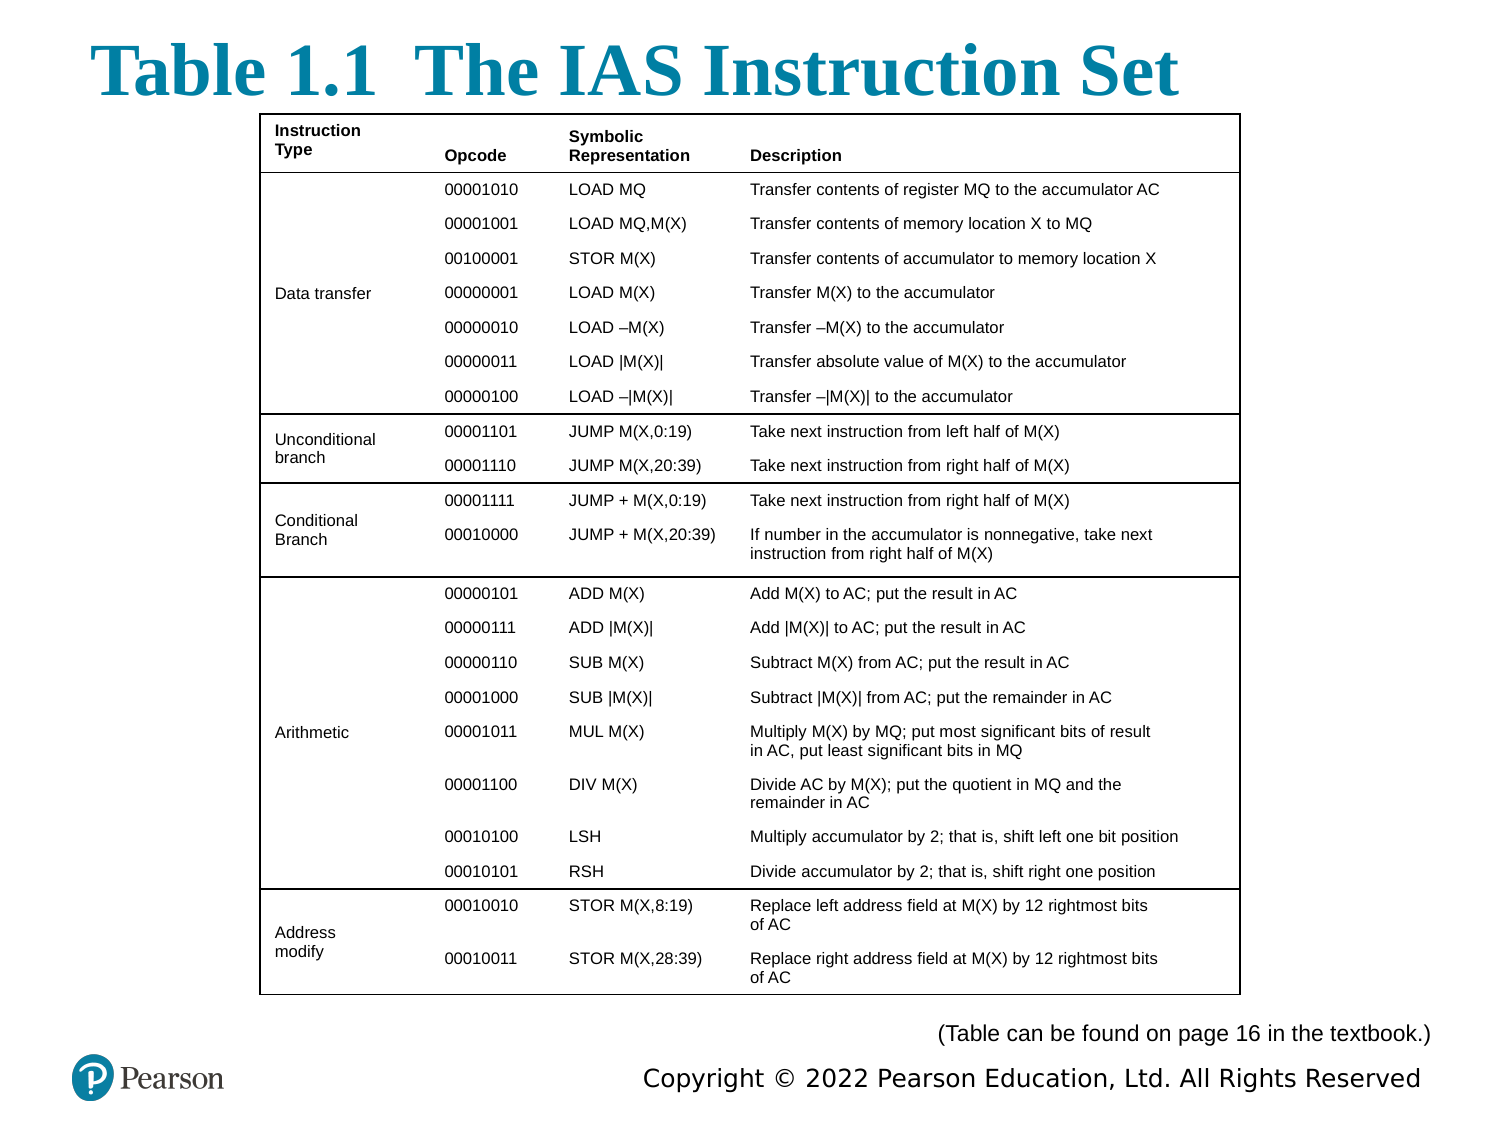

# Table 1.1  The IAS Instruction Set
| Instruction Type | Opcode | Symbolic Representation | Description |
| --- | --- | --- | --- |
| Data transfer | 00001010 | LOAD MQ | Transfer contents of register MQ to the accumulator AC |
|  | 00001001 | LOAD MQ,M(X) | Transfer contents of memory location X to MQ |
|  | 00100001 | STOR M(X) | Transfer contents of accumulator to memory location X |
|  | 00000001 | LOAD M(X) | Transfer M(X) to the accumulator |
|  | 00000010 | LOAD –M(X) | Transfer –M(X) to the accumulator |
|  | 00000011 | LOAD |M(X)| | Transfer absolute value of M(X) to the accumulator |
|  | 00000100 | LOAD –|M(X)| | Transfer –|M(X)| to the accumulator |
| Unconditional branch | 00001101 | JUMP M(X,0:19) | Take next instruction from left half of M(X) |
|  | 00001110 | JUMP M(X,20:39) | Take next instruction from right half of M(X) |
| Conditional Branch | 00001111 | JUMP + M(X,0:19) | Take next instruction from right half of M(X) |
|  | 00010000 | JUMP + M(X,20:39) | If number in the accumulator is nonnegative, take next instruction from right half of M(X) |
| Arithmetic | 00000101 | ADD M(X) | Add M(X) to AC; put the result in AC |
|  | 00000111 | ADD |M(X)| | Add |M(X)| to AC; put the result in AC |
|  | 00000110 | SUB M(X) | Subtract M(X) from AC; put the result in AC |
|  | 00001000 | SUB |M(X)| | Subtract |M(X)| from AC; put the remainder in AC |
|  | 00001011 | MUL M(X) | Multiply M(X) by MQ; put most significant bits of result in AC, put least significant bits in MQ |
|  | 00001100 | DIV M(X) | Divide AC by M(X); put the quotient in MQ and the remainder in AC |
|  | 00010100 | LSH | Multiply accumulator by 2; that is, shift left one bit position |
|  | 00010101 | RSH | Divide accumulator by 2; that is, shift right one position |
| Address modify | 00010010 | STOR M(X,8:19) | Replace left address field at M(X) by 12 rightmost bits of AC |
|  | 00010011 | STOR M(X,28:39) | Replace right address field at M(X) by 12 rightmost bits of AC |
(Table can be found on page 16 in the textbook.)